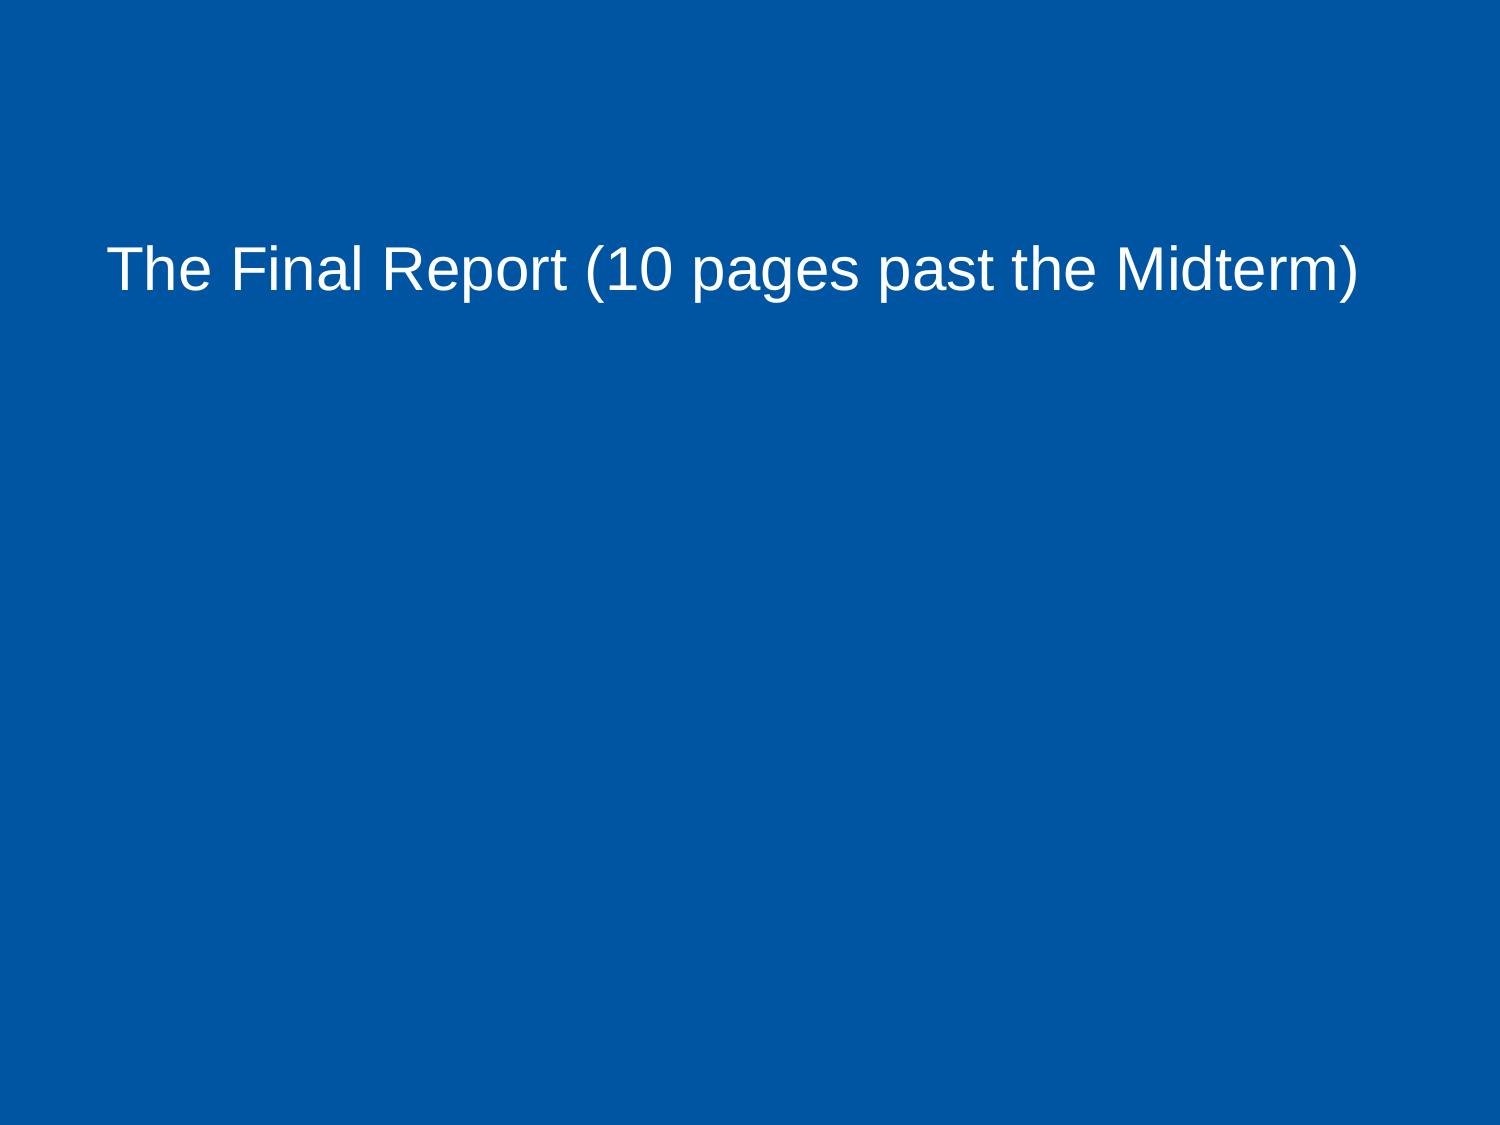

# The Final Report (10 pages past the Midterm)